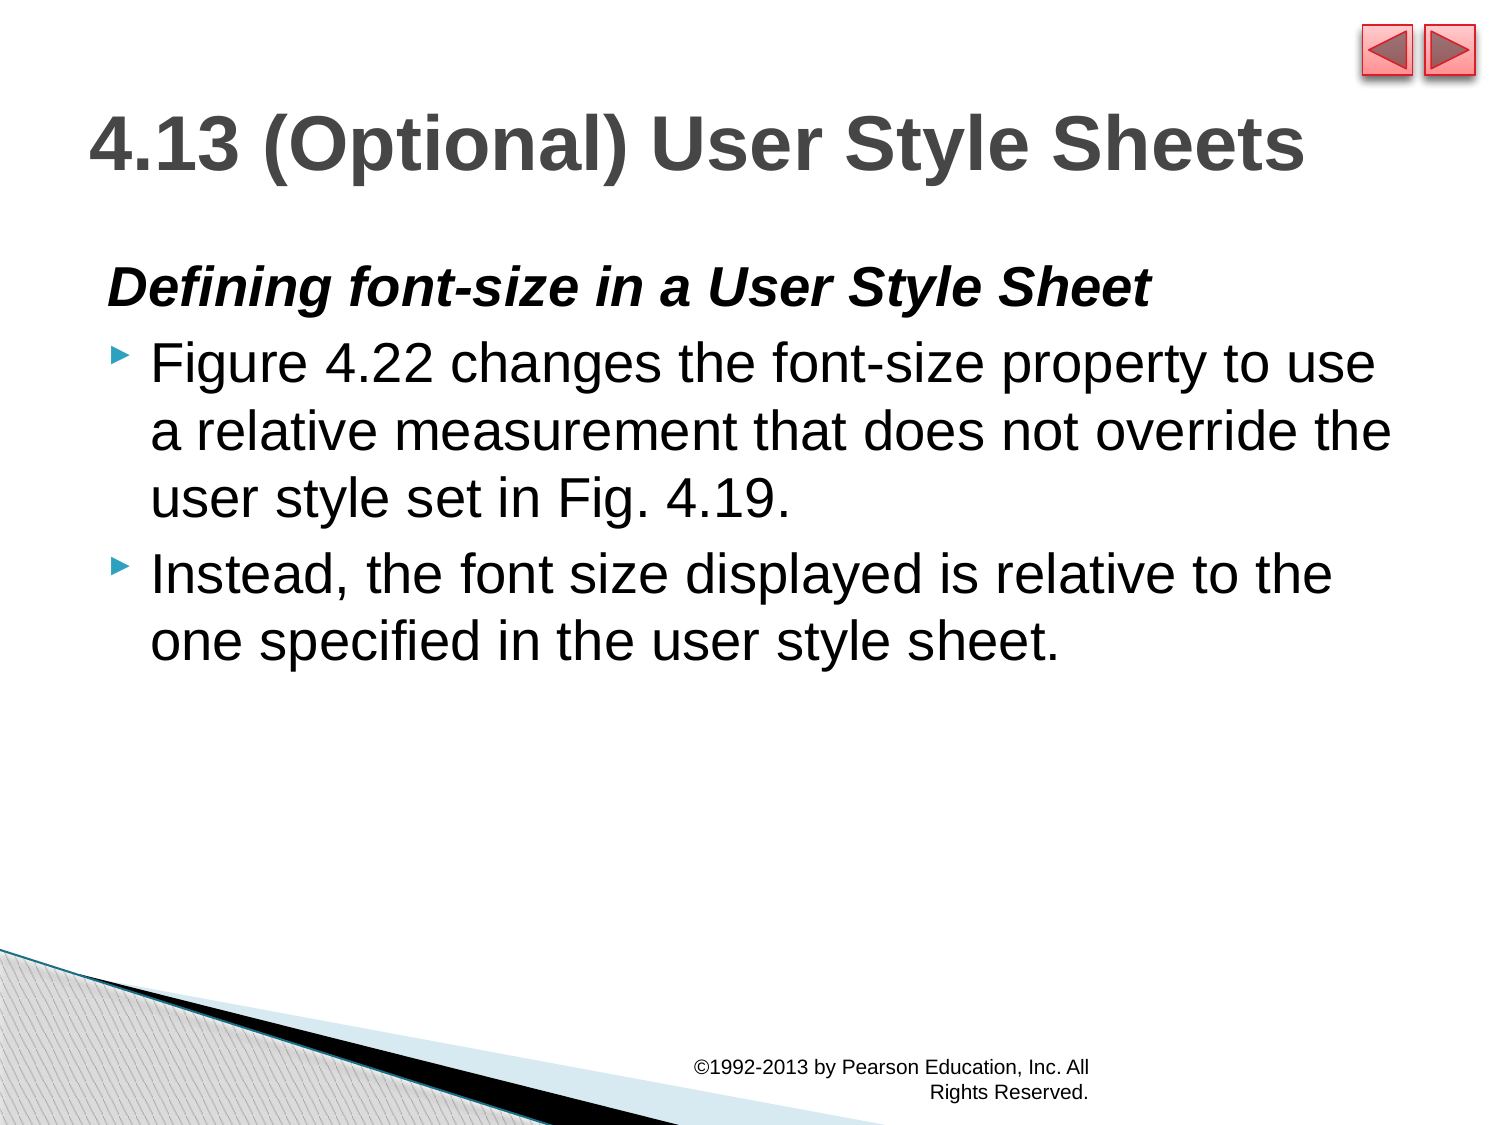

# 4.13 (Optional) User Style Sheets
Defining font-size in a User Style Sheet
Figure 4.22 changes the font-size property to use a relative measurement that does not override the user style set in Fig. 4.19.
Instead, the font size displayed is relative to the one specified in the user style sheet.
©1992-2013 by Pearson Education, Inc. All Rights Reserved.